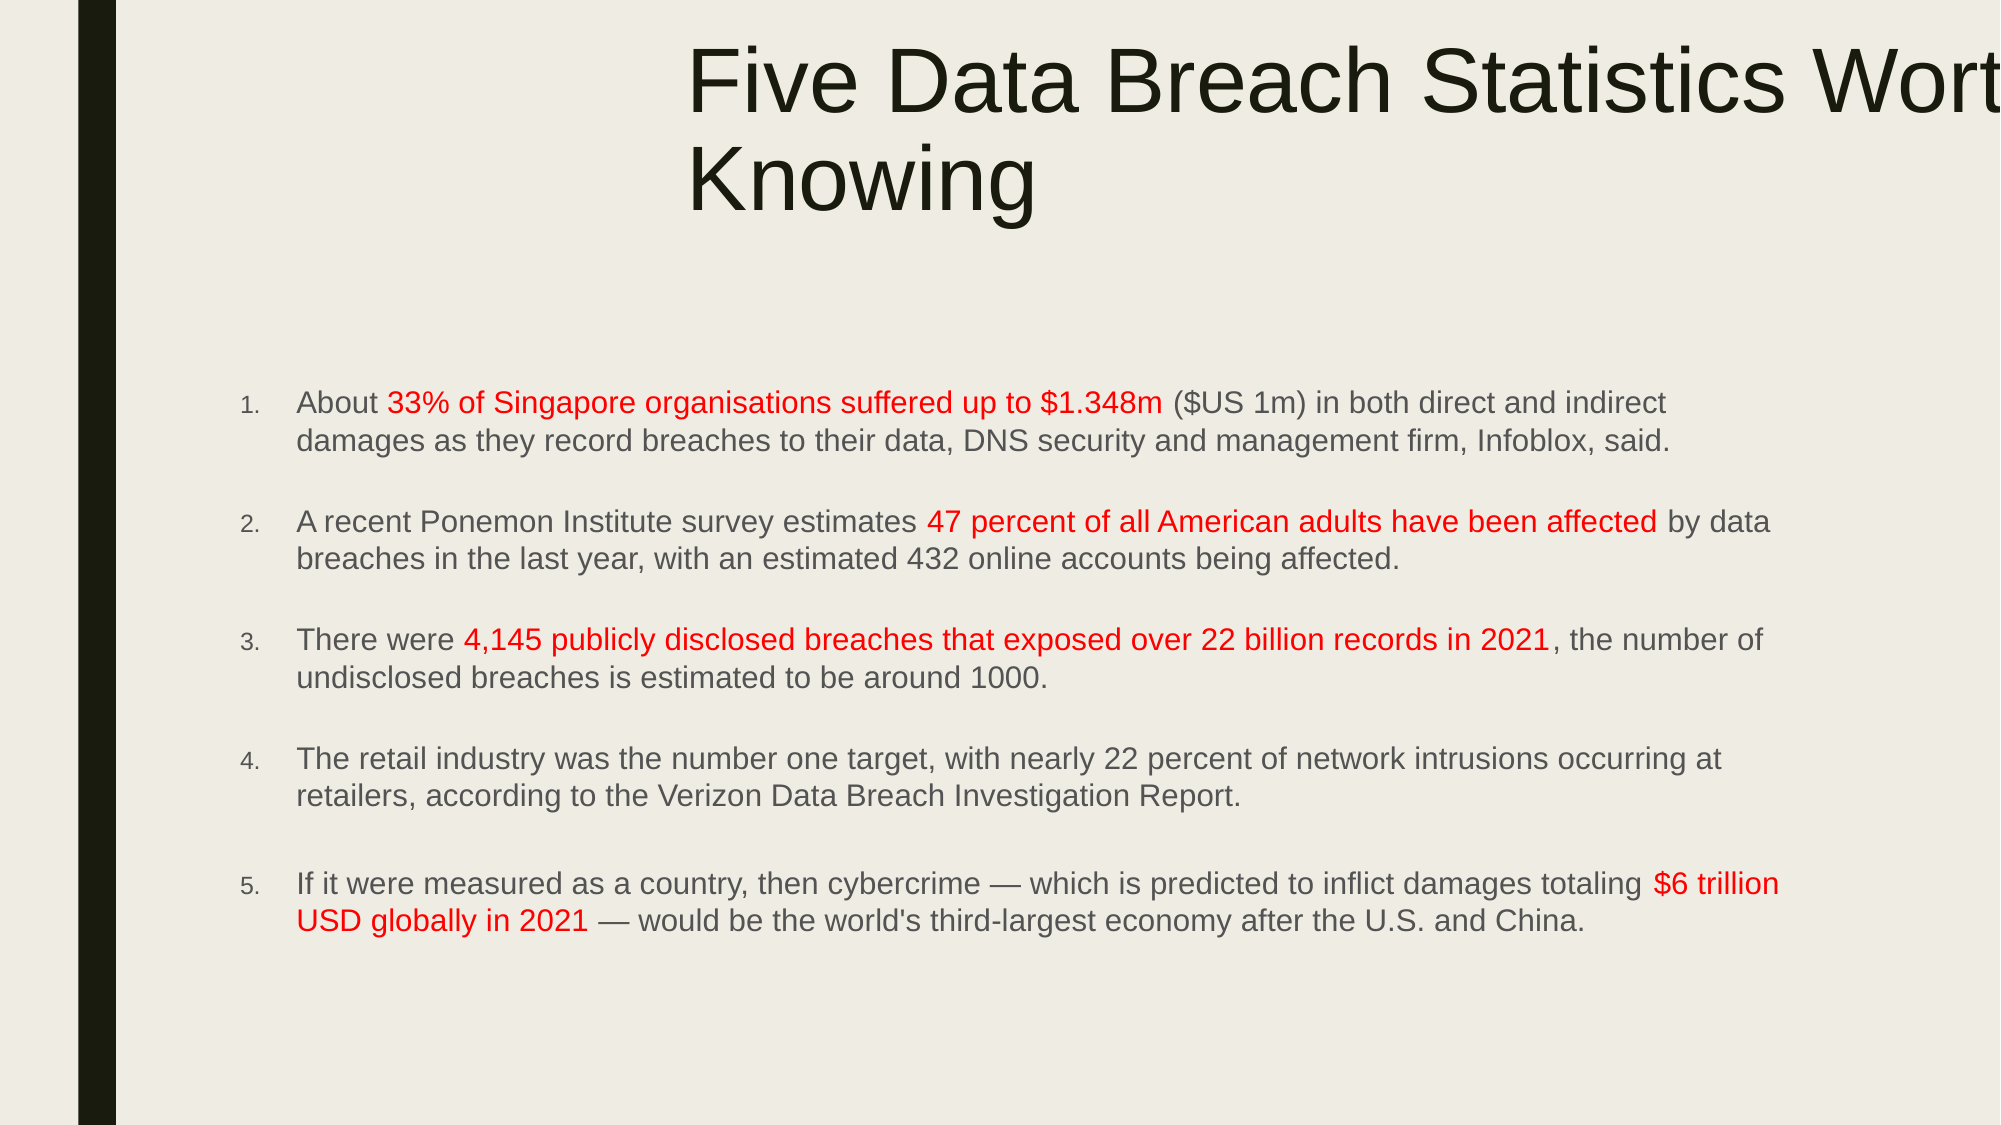

# Five Data Breach Statistics Worth Knowing
About 33% of Singapore organisations suffered up to $1.348m ($US 1m) in both direct and indirect damages as they record breaches to their data, DNS security and management firm, Infoblox, said.
A recent Ponemon Institute survey estimates 47 percent of all American adults have been affected by data breaches in the last year, with an estimated 432 online accounts being affected.
There were 4,145 publicly disclosed breaches that exposed over 22 billion records in 2021, the number of undisclosed breaches is estimated to be around 1000.
The retail industry was the number one target, with nearly 22 percent of network intrusions occurring at retailers, according to the Verizon Data Breach Investigation Report.

If it were measured as a country, then cybercrime — which is predicted to inflict damages totaling $6 trillion USD globally in 2021 — would be the world's third-largest economy after the U.S. and China.